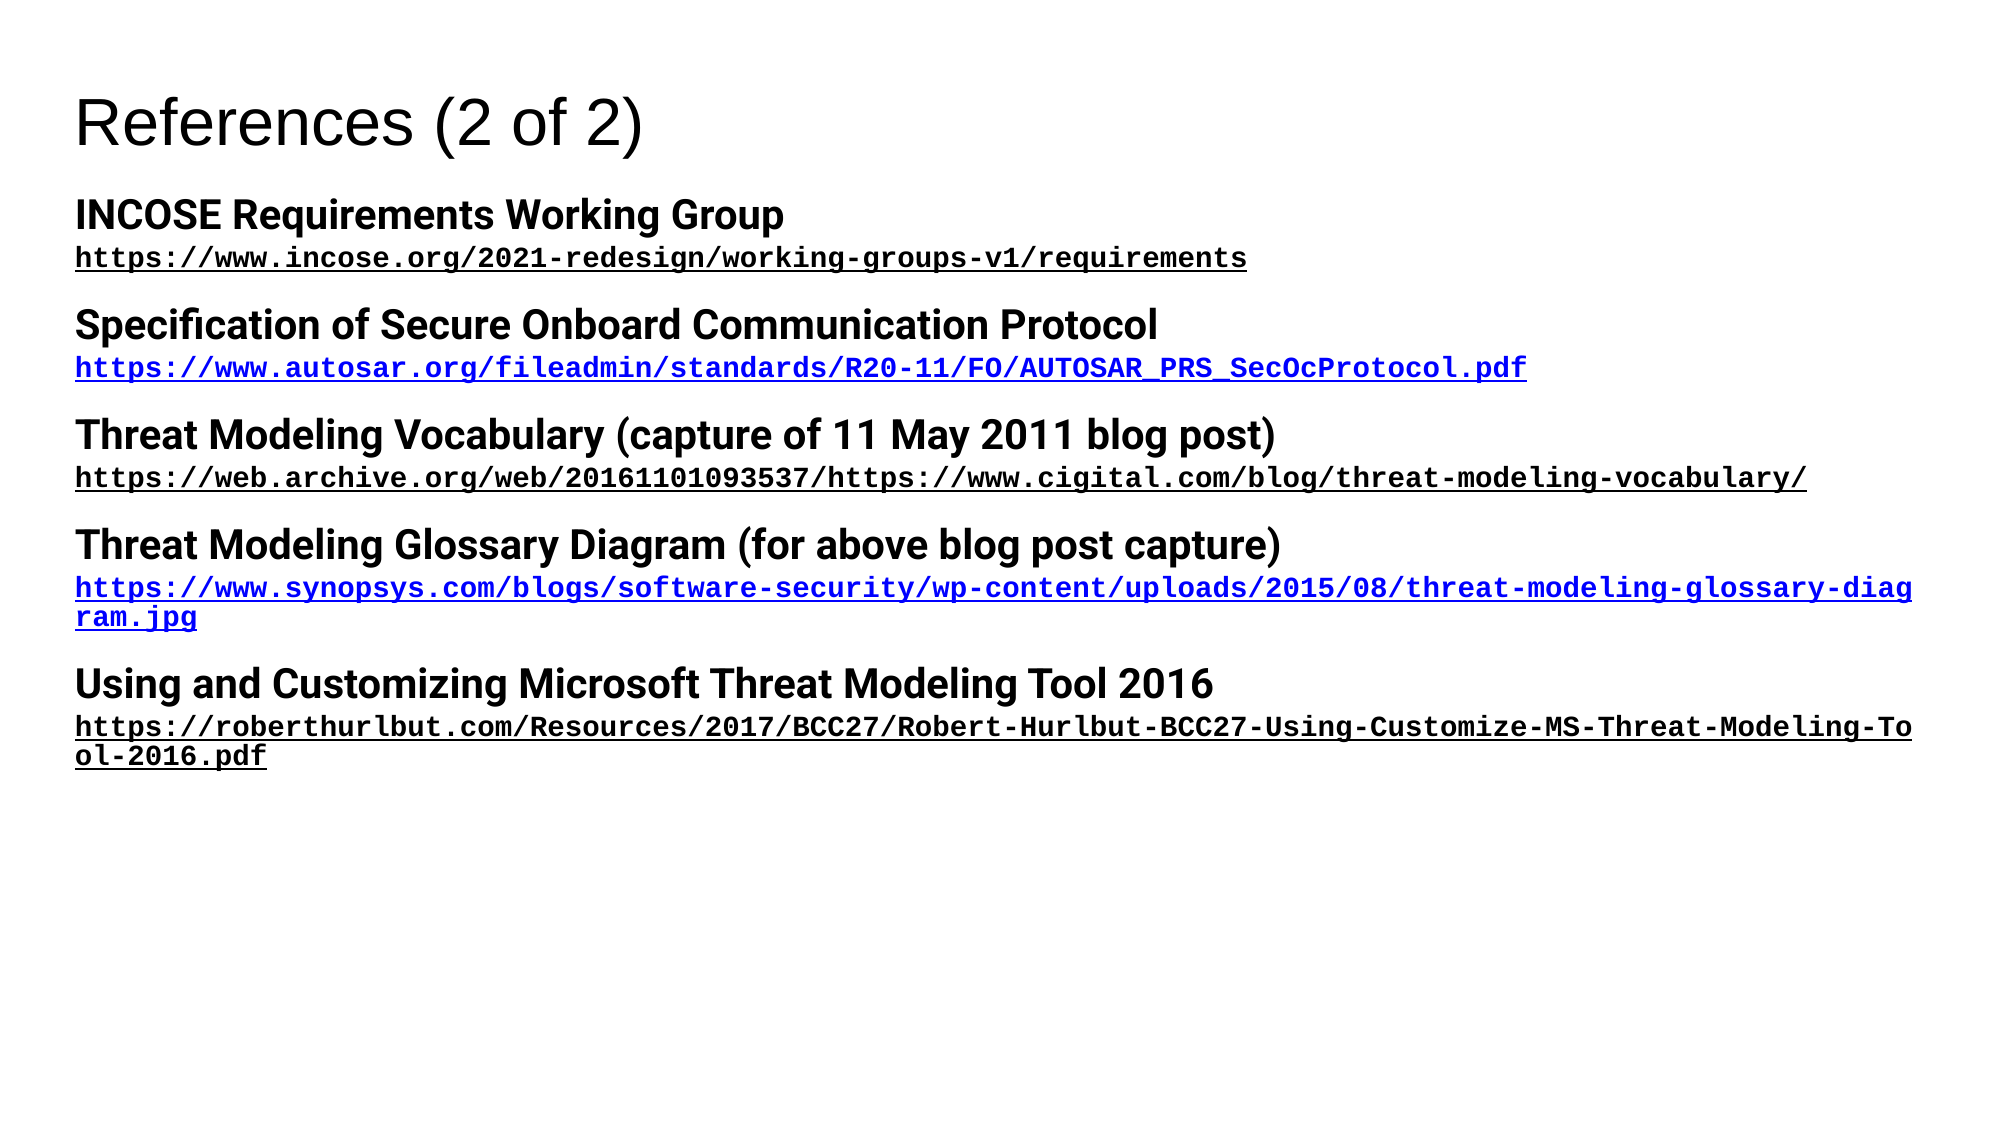

# References (2 of 2)
INCOSE Requirements Working Group
https://www.incose.org/2021-redesign/working-groups-v1/requirements
Specification of Secure Onboard Communication Protocol
https://www.autosar.org/fileadmin/standards/R20-11/FO/AUTOSAR_PRS_SecOcProtocol.pdf
Threat Modeling Vocabulary (capture of 11 May 2011 blog post)
https://web.archive.org/web/20161101093537/https://www.cigital.com/blog/threat-modeling-vocabulary/
Threat Modeling Glossary Diagram (for above blog post capture)
https://www.synopsys.com/blogs/software-security/wp-content/uploads/2015/08/threat-modeling-glossary-diagram.jpg
Using and Customizing Microsoft Threat Modeling Tool 2016
https://roberthurlbut.com/Resources/2017/BCC27/Robert-Hurlbut-BCC27-Using-Customize-MS-Threat-Modeling-Tool-2016.pdf